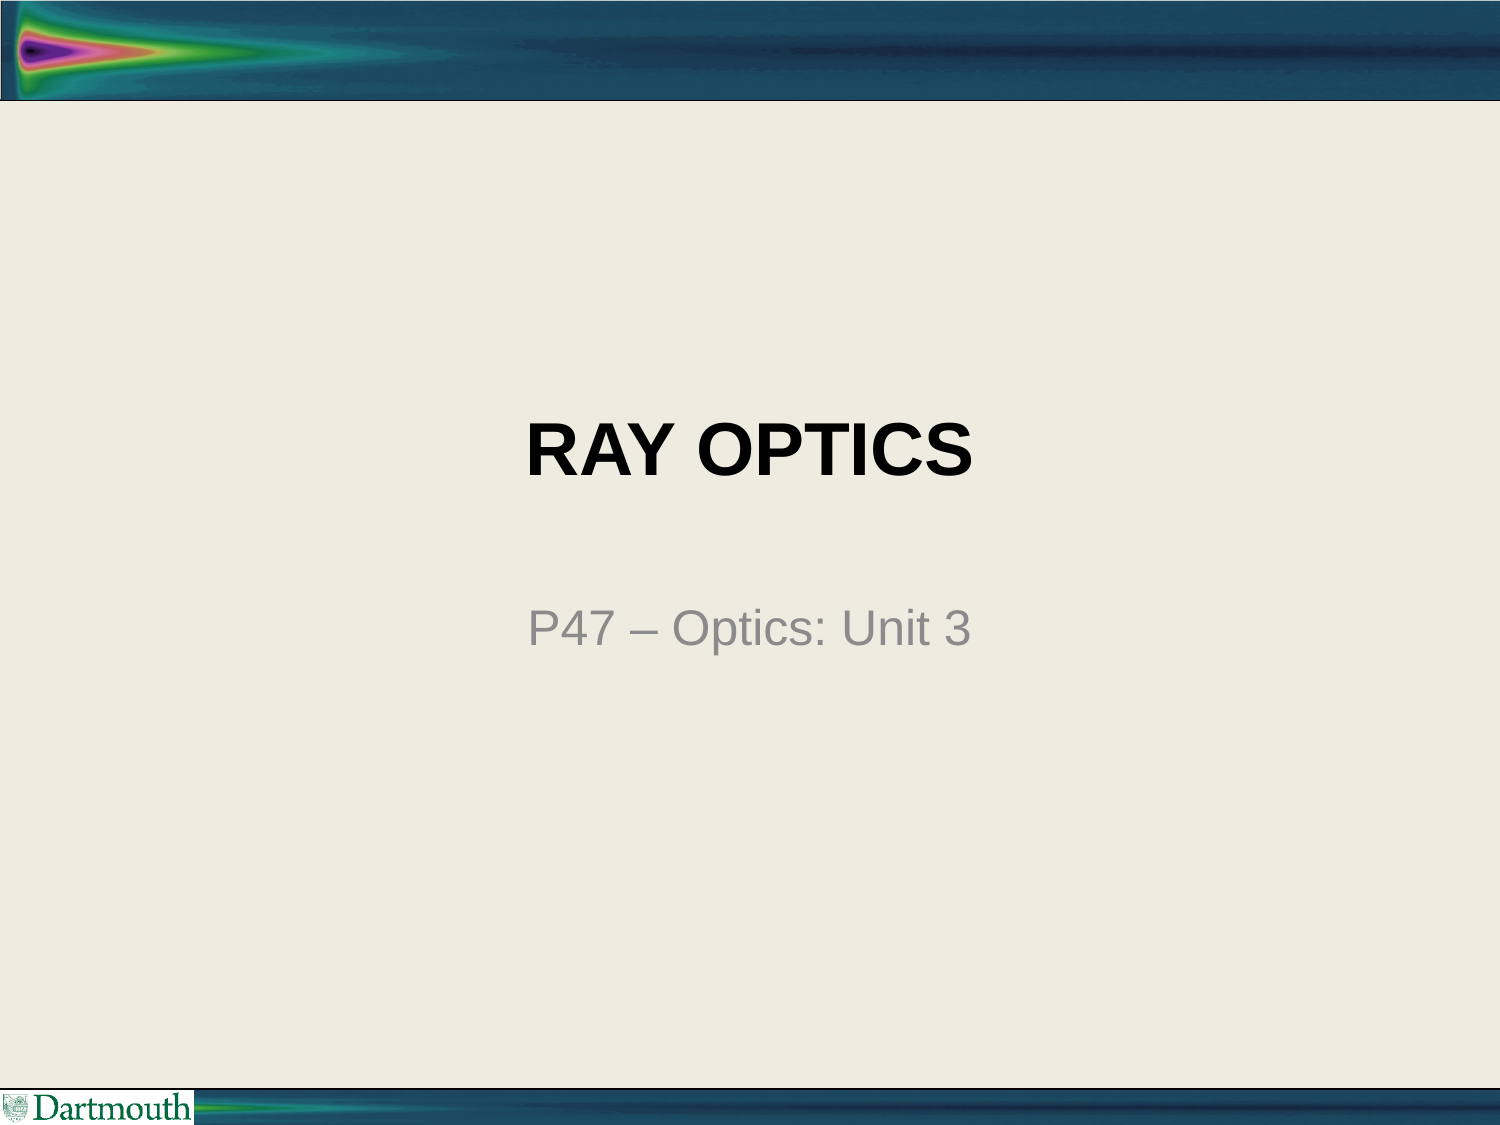

# Ray Optics
P47 – Optics: Unit 3